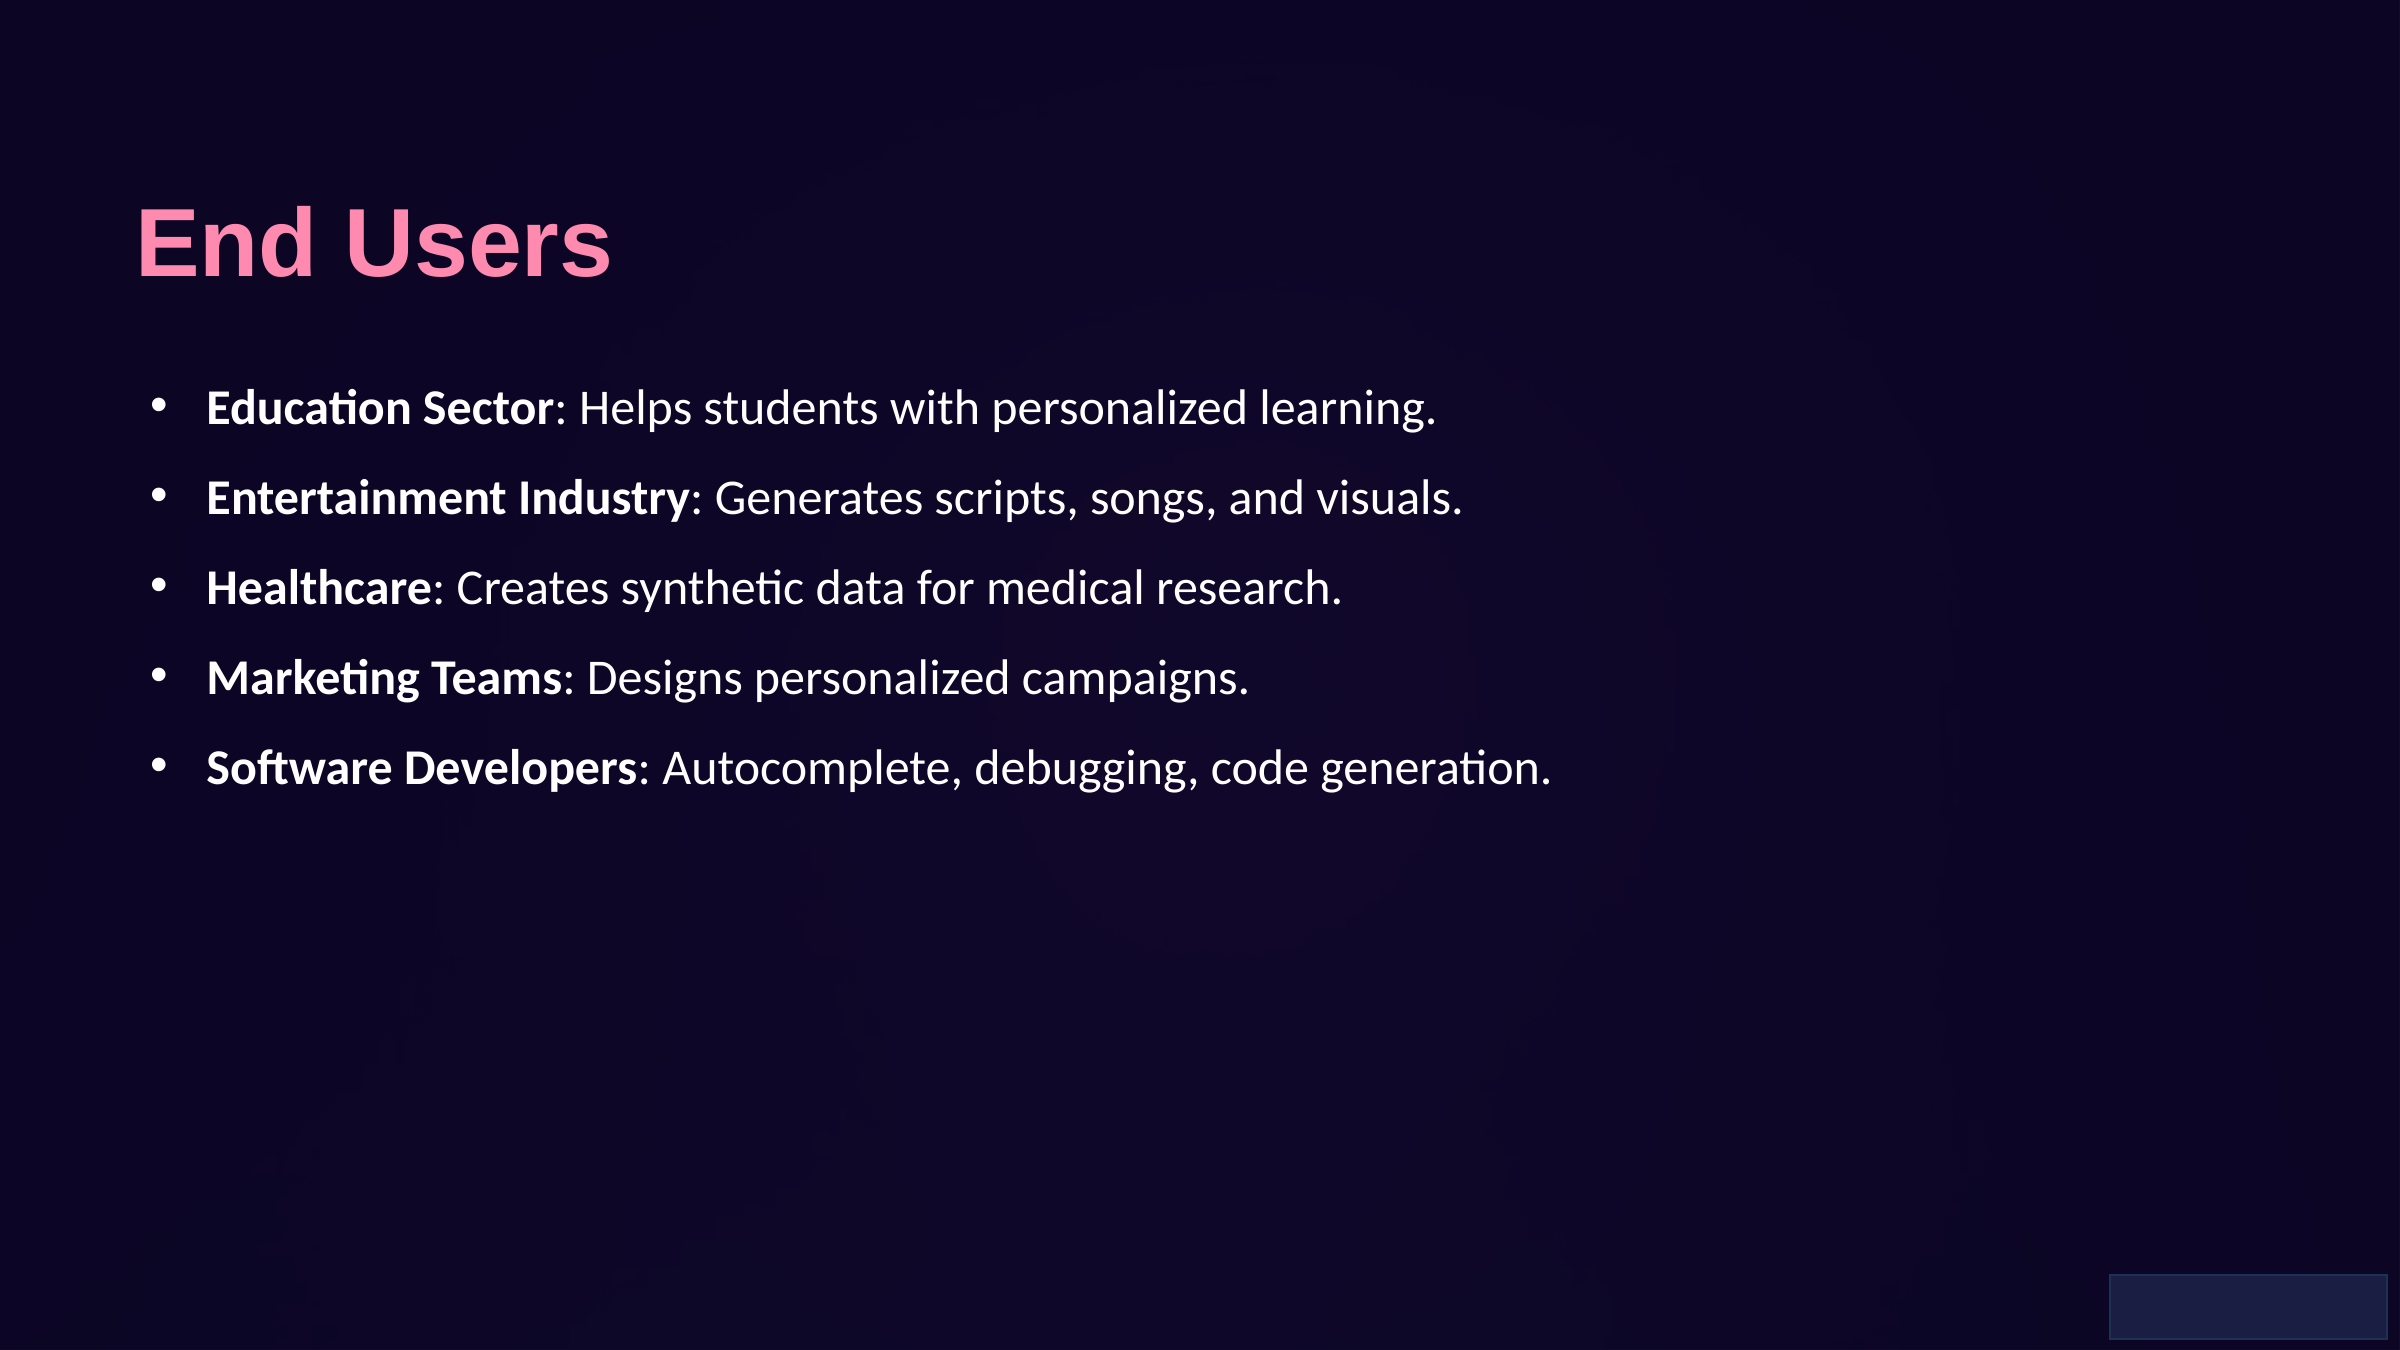

End Users
Education Sector: Helps students with personalized learning.
Entertainment Industry: Generates scripts, songs, and visuals.
Healthcare: Creates synthetic data for medical research.
Marketing Teams: Designs personalized campaigns.
Software Developers: Autocomplete, debugging, code generation.